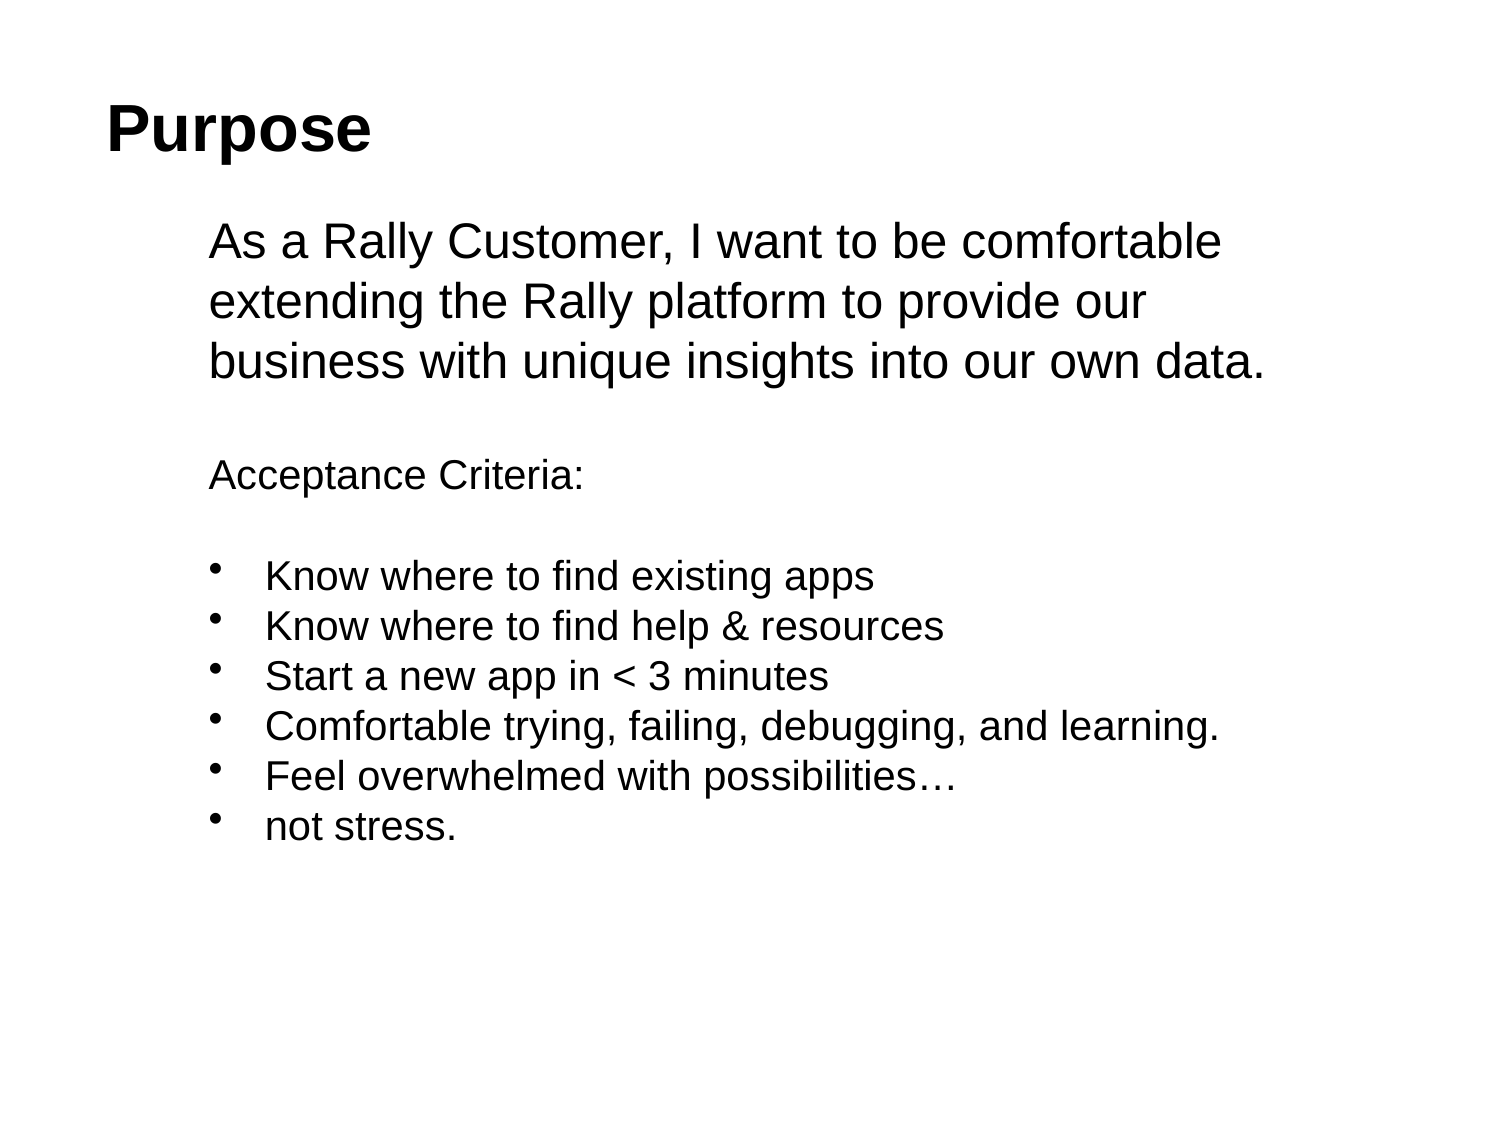

Purpose
As a Rally Customer, I want to be comfortable
extending the Rally platform to provide our
business with unique insights into our own data.

Acceptance Criteria:

Know where to find existing apps
Know where to find help & resources
Start a new app in < 3 minutes
Comfortable trying, failing, debugging, and learning.
Feel overwhelmed with possibilities…
not stress.